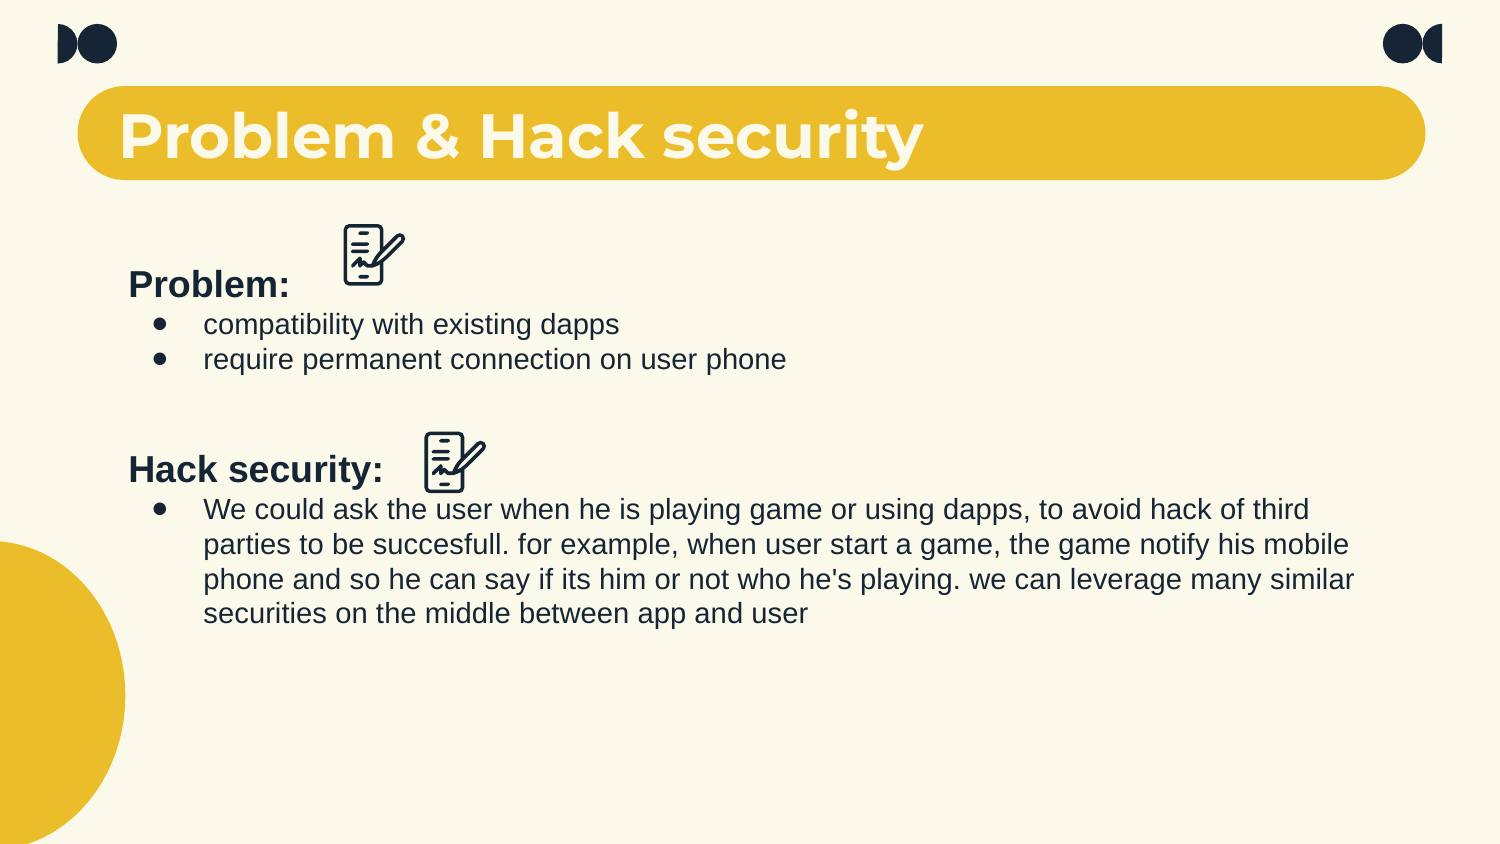

# Problem & Hack security

Problem:
compatibility with existing dapps
require permanent connection on user phone

Hack security:
We could ask the user when he is playing game or using dapps, to avoid hack of third parties to be succesfull. for example, when user start a game, the game notify his mobile phone and so he can say if its him or not who he's playing. we can leverage many similar securities on the middle between app and user